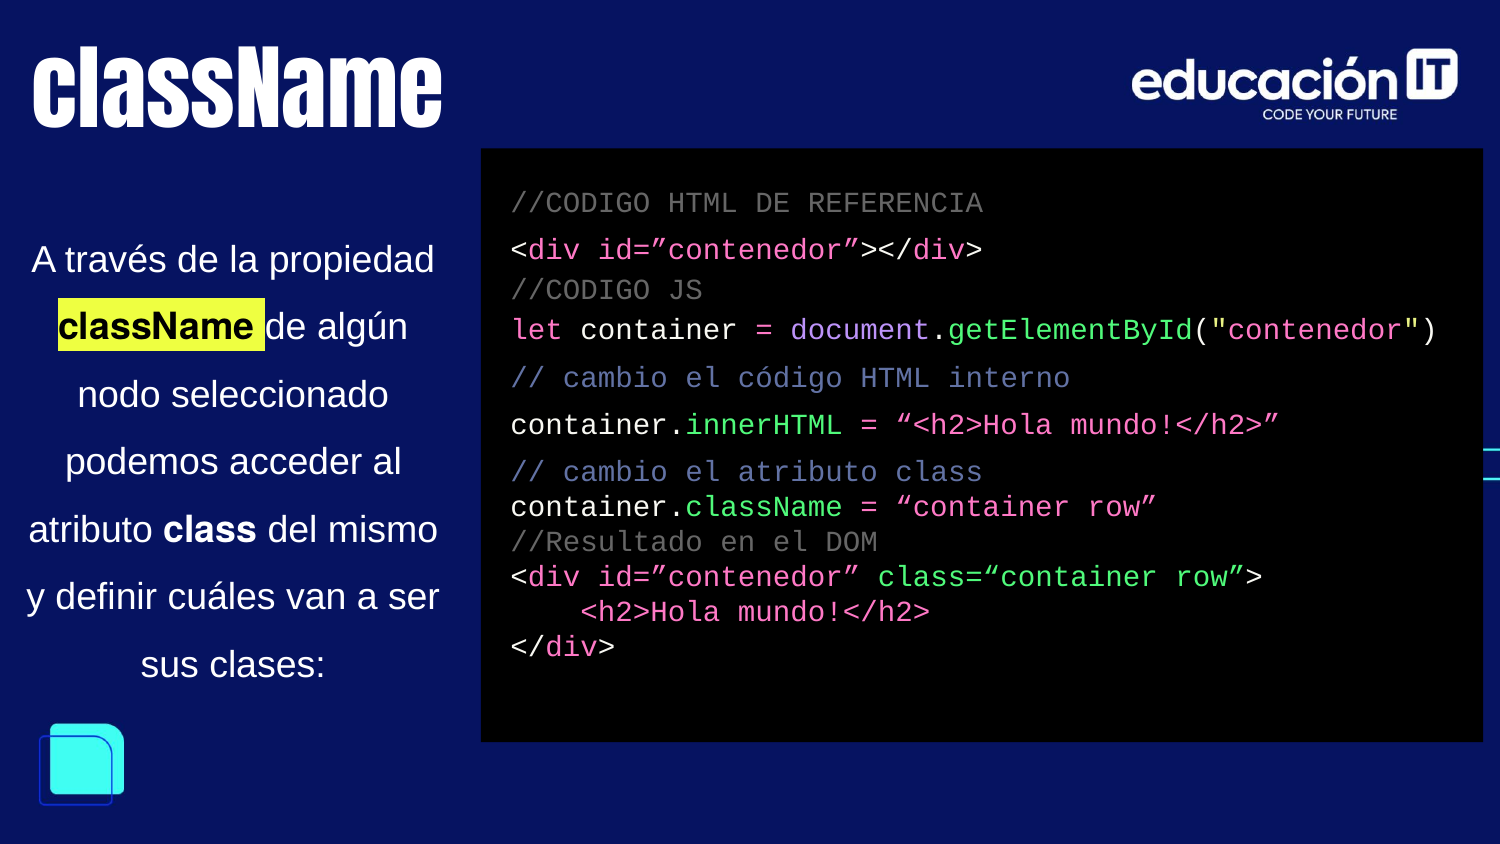

className
//CODIGO HTML DE REFERENCIA
<div id=”contenedor”></div>
//CODIGO JS
let container = document.getElementById("contenedor")
// cambio el código HTML interno
container.innerHTML = “<h2>Hola mundo!</h2>”
// cambio el atributo class
container.className = “container row”
//Resultado en el DOM
<div id=”contenedor” class=“container row”>
    <h2>Hola mundo!</h2>
</div>

A través de la propiedad className de algún nodo seleccionado podemos acceder al atributo class del mismo y definir cuáles van a ser sus clases: